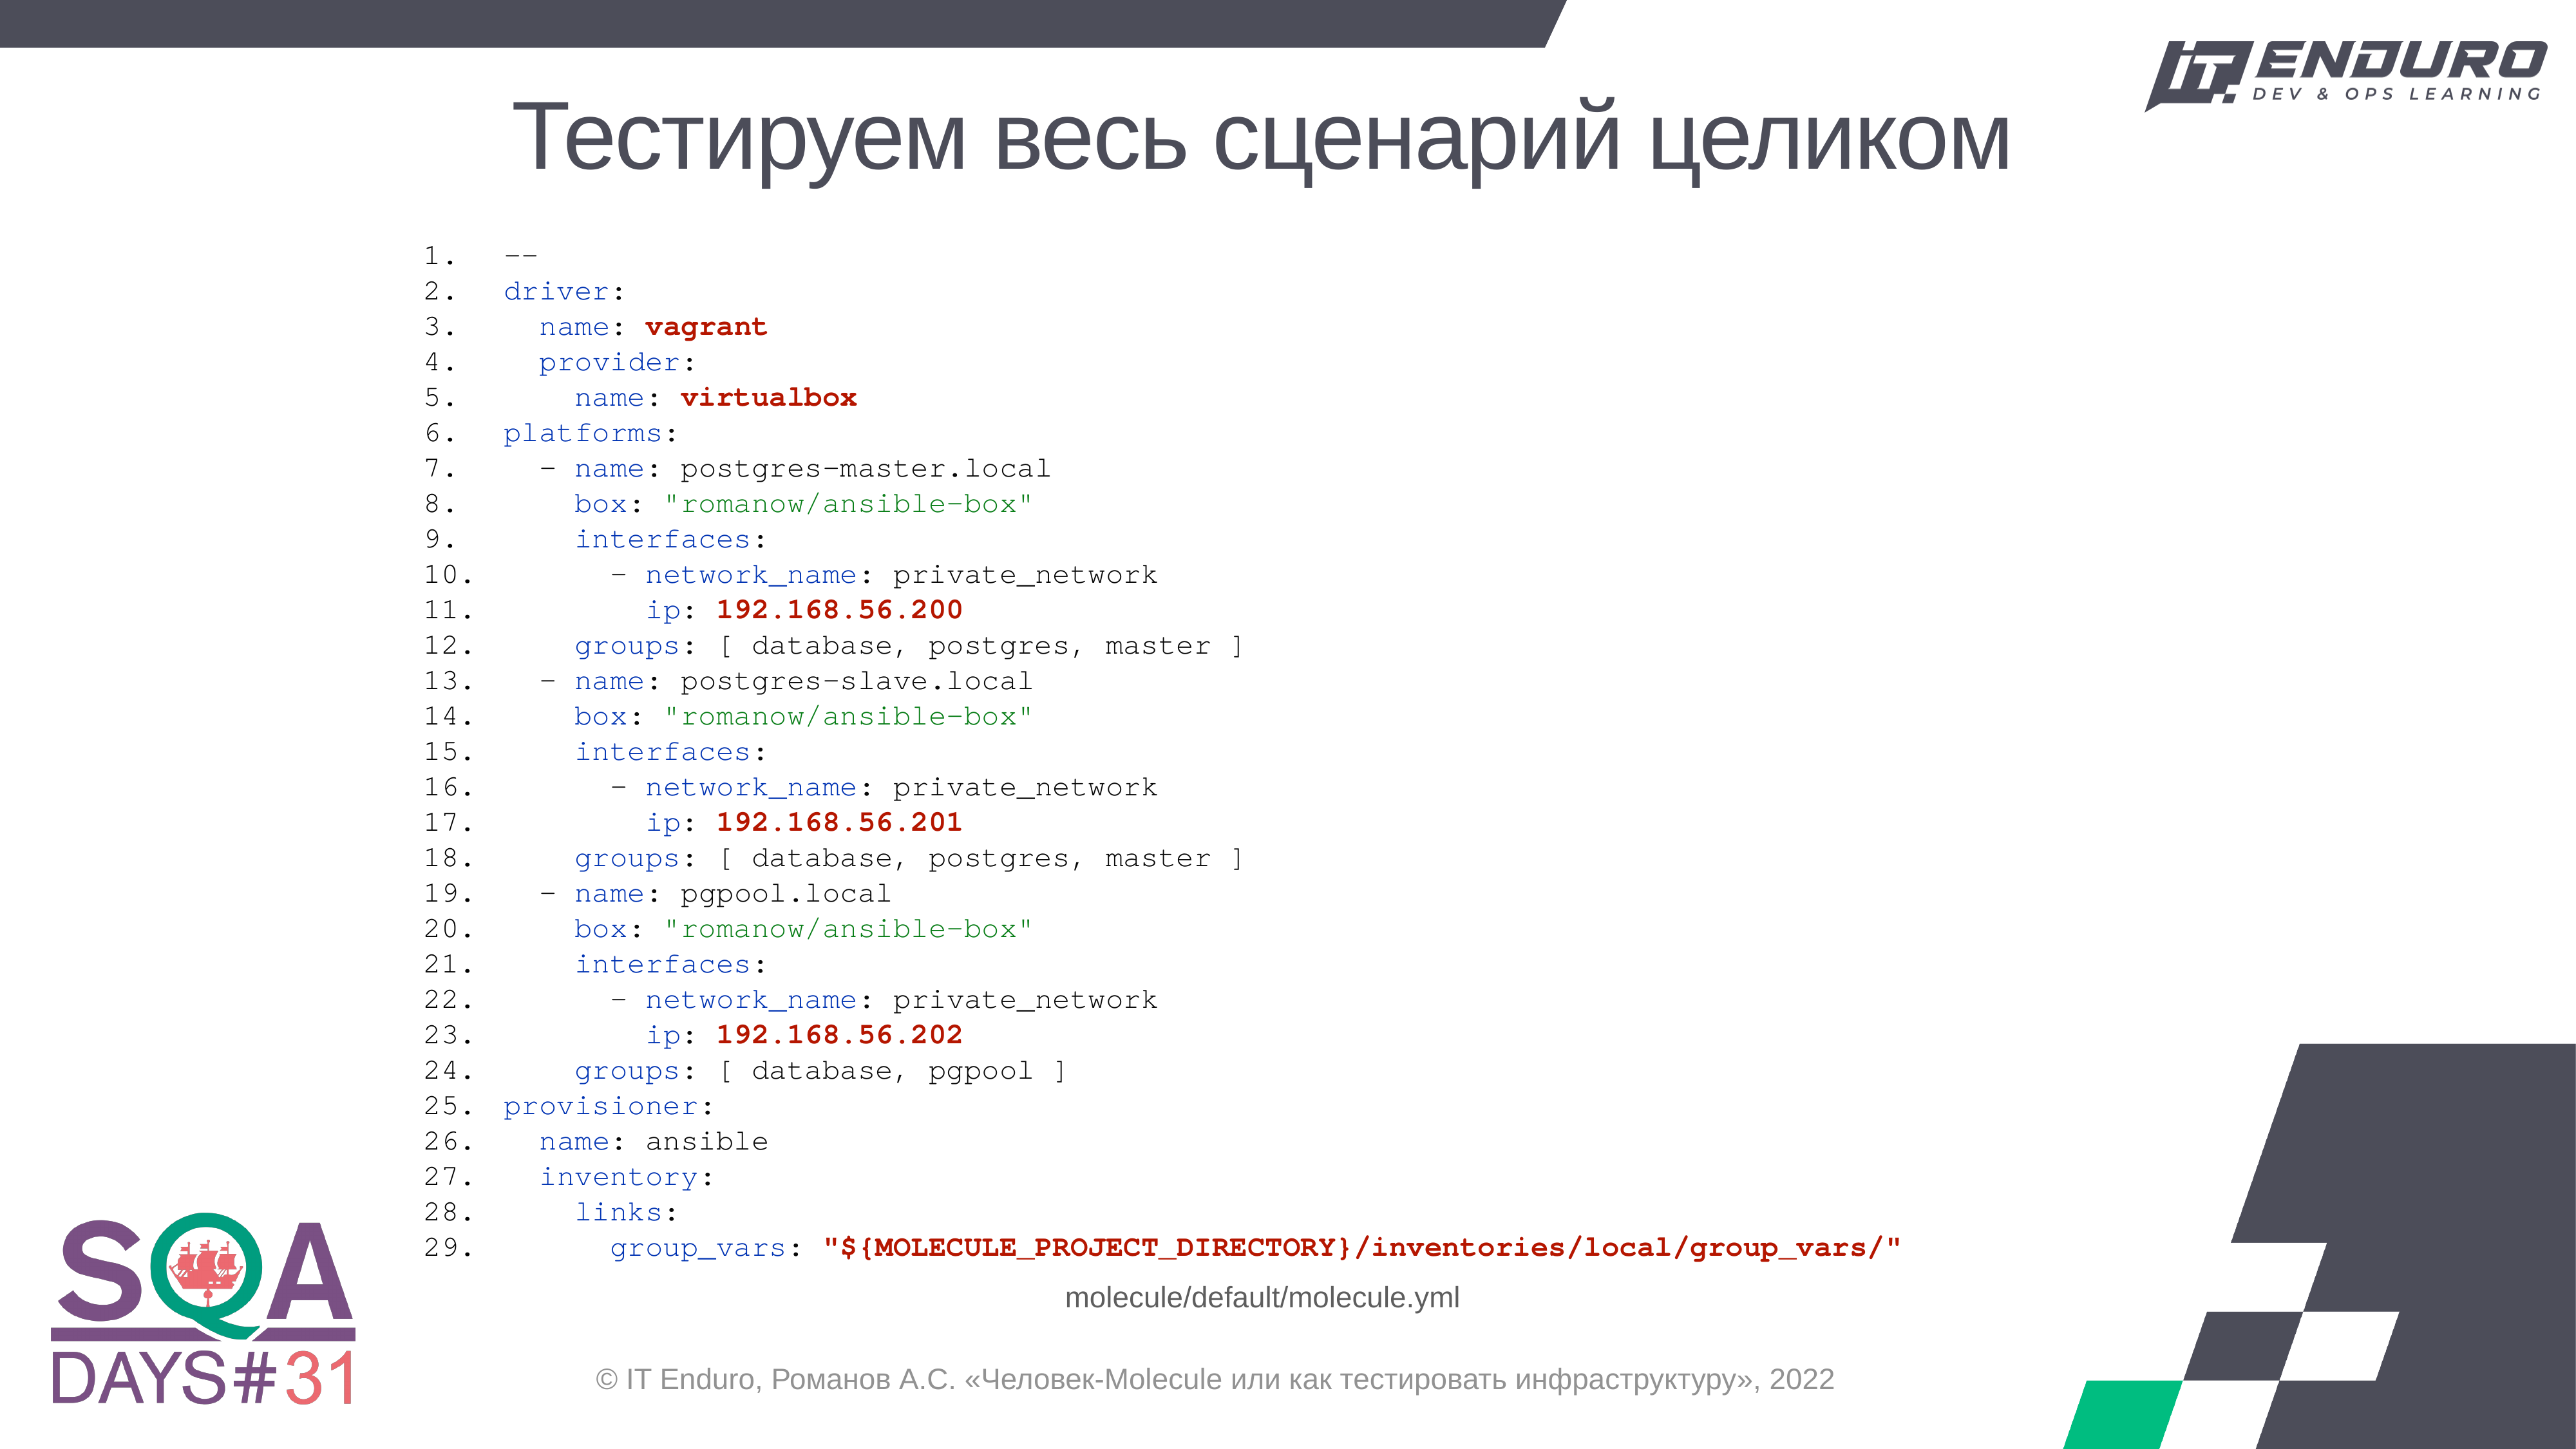

# Тестируем весь сценарий целиком
——
driver:
  name: vagrant
  provider:
    name: virtualbox
platforms:
  - name: postgres-master.local
    box: "romanow/ansible-box"
    interfaces:
      - network_name: private_network
        ip: 192.168.56.200
    groups: [ database, postgres, master ]
  - name: postgres-slave.local
    box: "romanow/ansible-box"
    interfaces:
      - network_name: private_network
        ip: 192.168.56.201
    groups: [ database, postgres, master ]
  - name: pgpool.local
    box: "romanow/ansible-box"
    interfaces:
      - network_name: private_network
        ip: 192.168.56.202
    groups: [ database, pgpool ]
provisioner:
  name: ansible
  inventory:
    links:
      group_vars: "${MOLECULE_PROJECT_DIRECTORY}/inventories/local/group_vars/"
molecule/default/molecule.yml